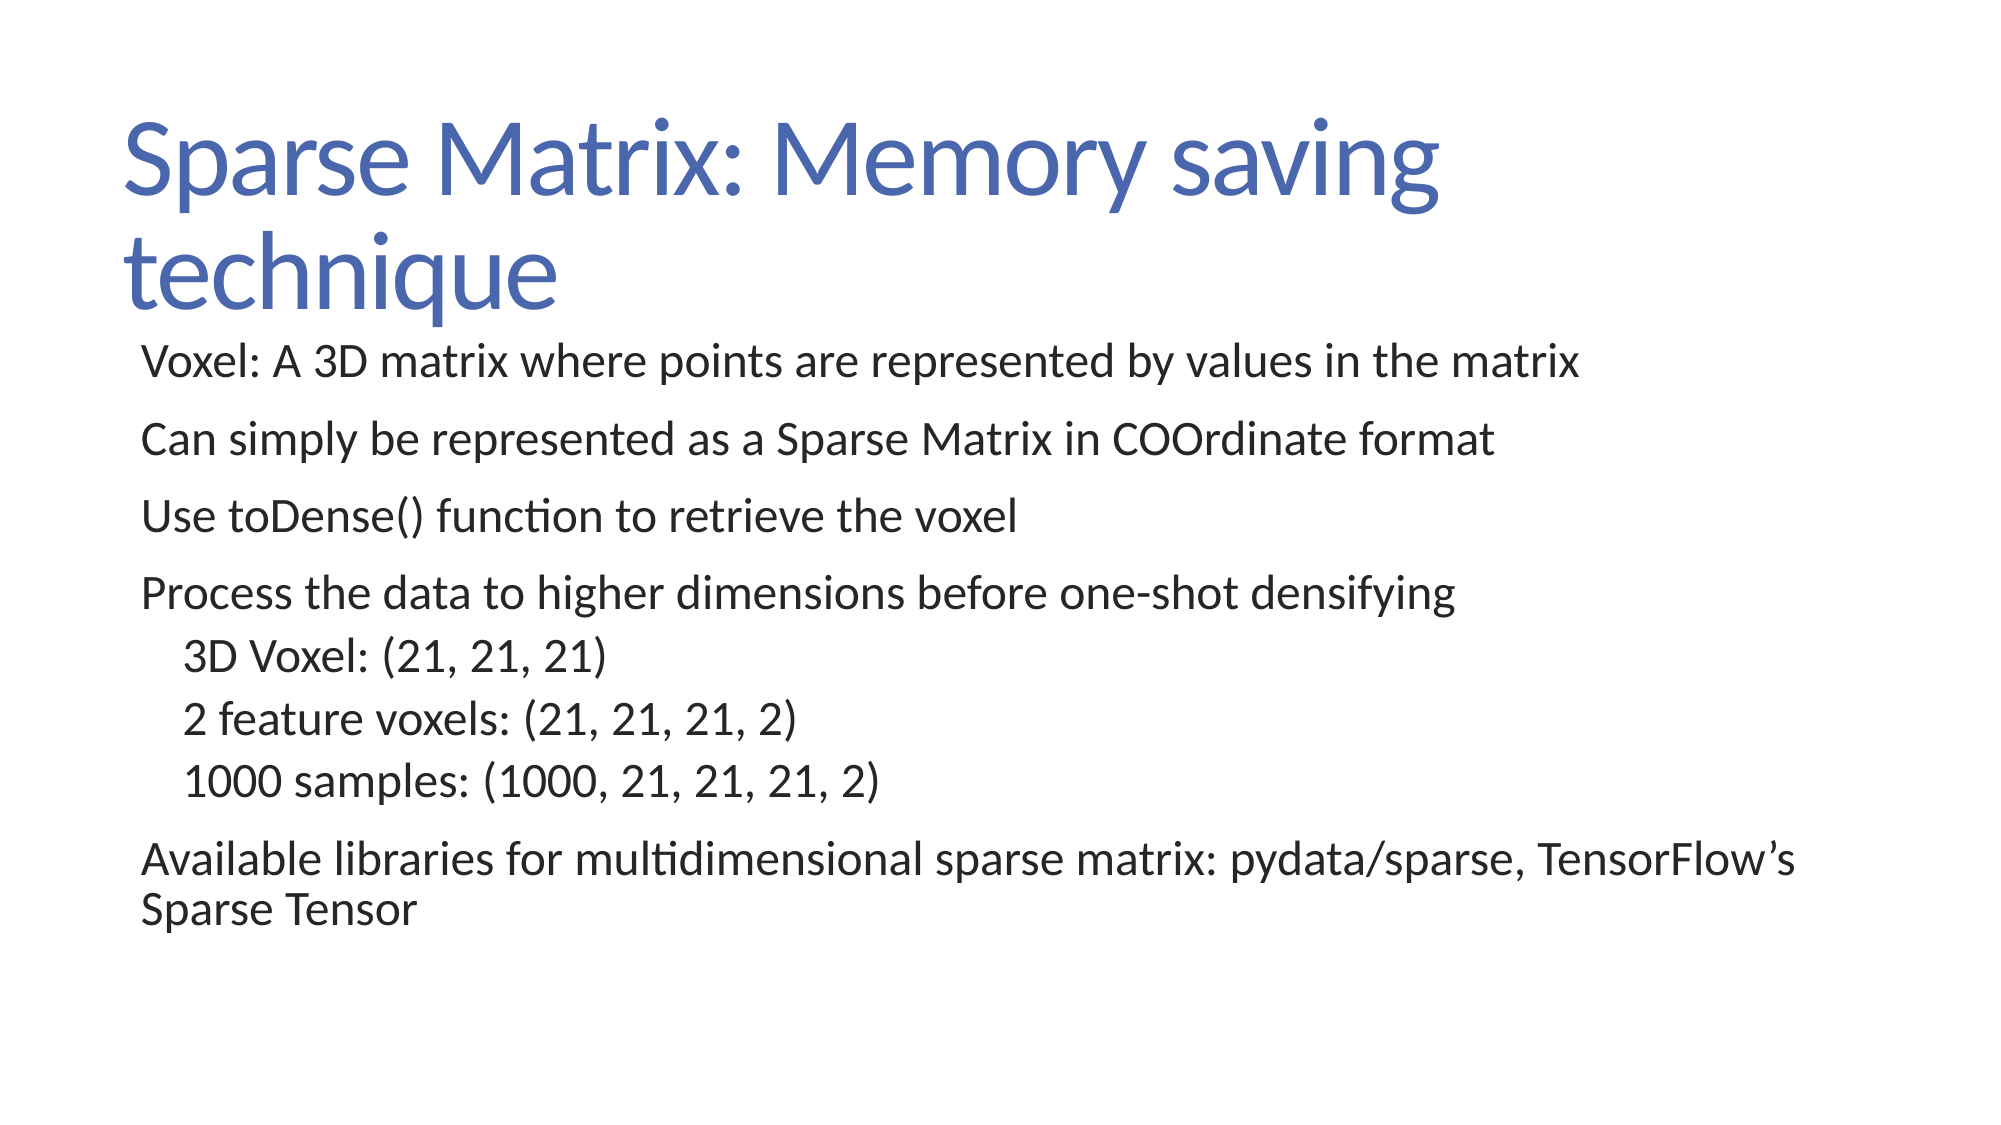

# Sparse Matrix: Memory saving technique
Voxel: A 3D matrix where points are represented by values in the matrix
Can simply be represented as a Sparse Matrix in COOrdinate format
Use toDense() function to retrieve the voxel
Process the data to higher dimensions before one-shot densifying
3D Voxel: (21, 21, 21)
2 feature voxels: (21, 21, 21, 2)
1000 samples: (1000, 21, 21, 21, 2)
Available libraries for multidimensional sparse matrix: pydata/sparse, TensorFlow’s Sparse Tensor